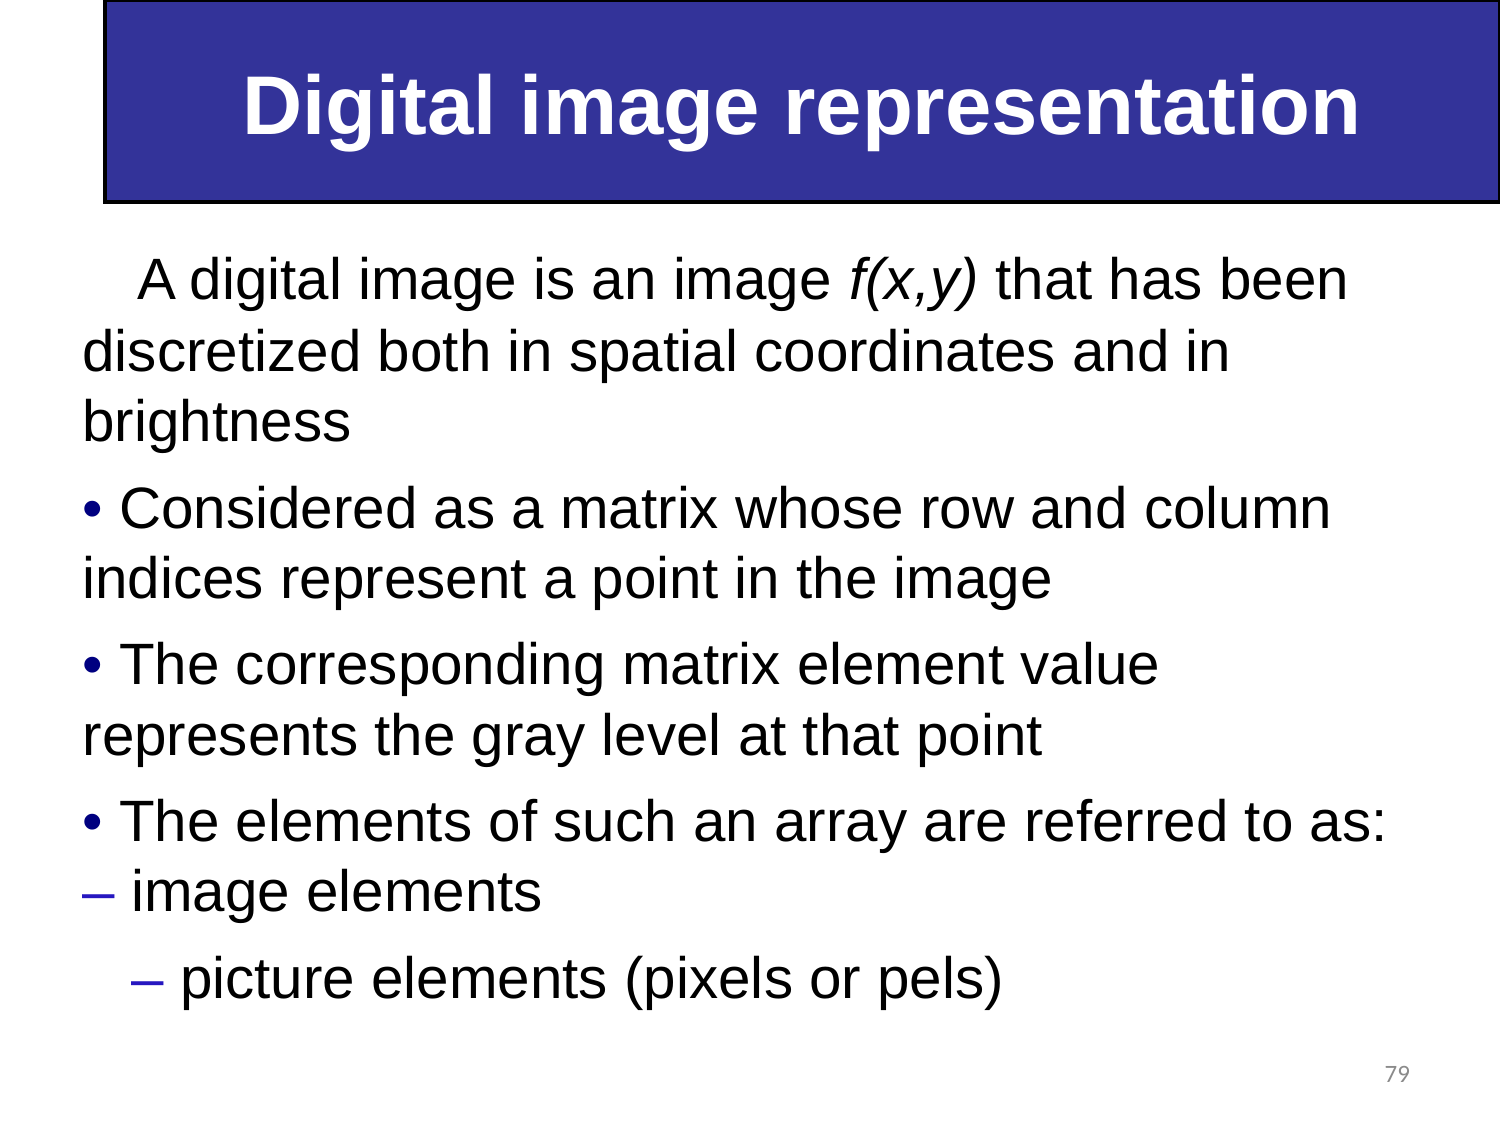

Digital image representation
   A digital image is an image f(x,y) that has been discretized both in spatial coordinates and in brightness
• Considered as a matrix whose row and column indices represent a point in the image
• The corresponding matrix element value represents the gray level at that point
• The elements of such an array are referred to as: – image elements
   – picture elements (pixels or pels)
79